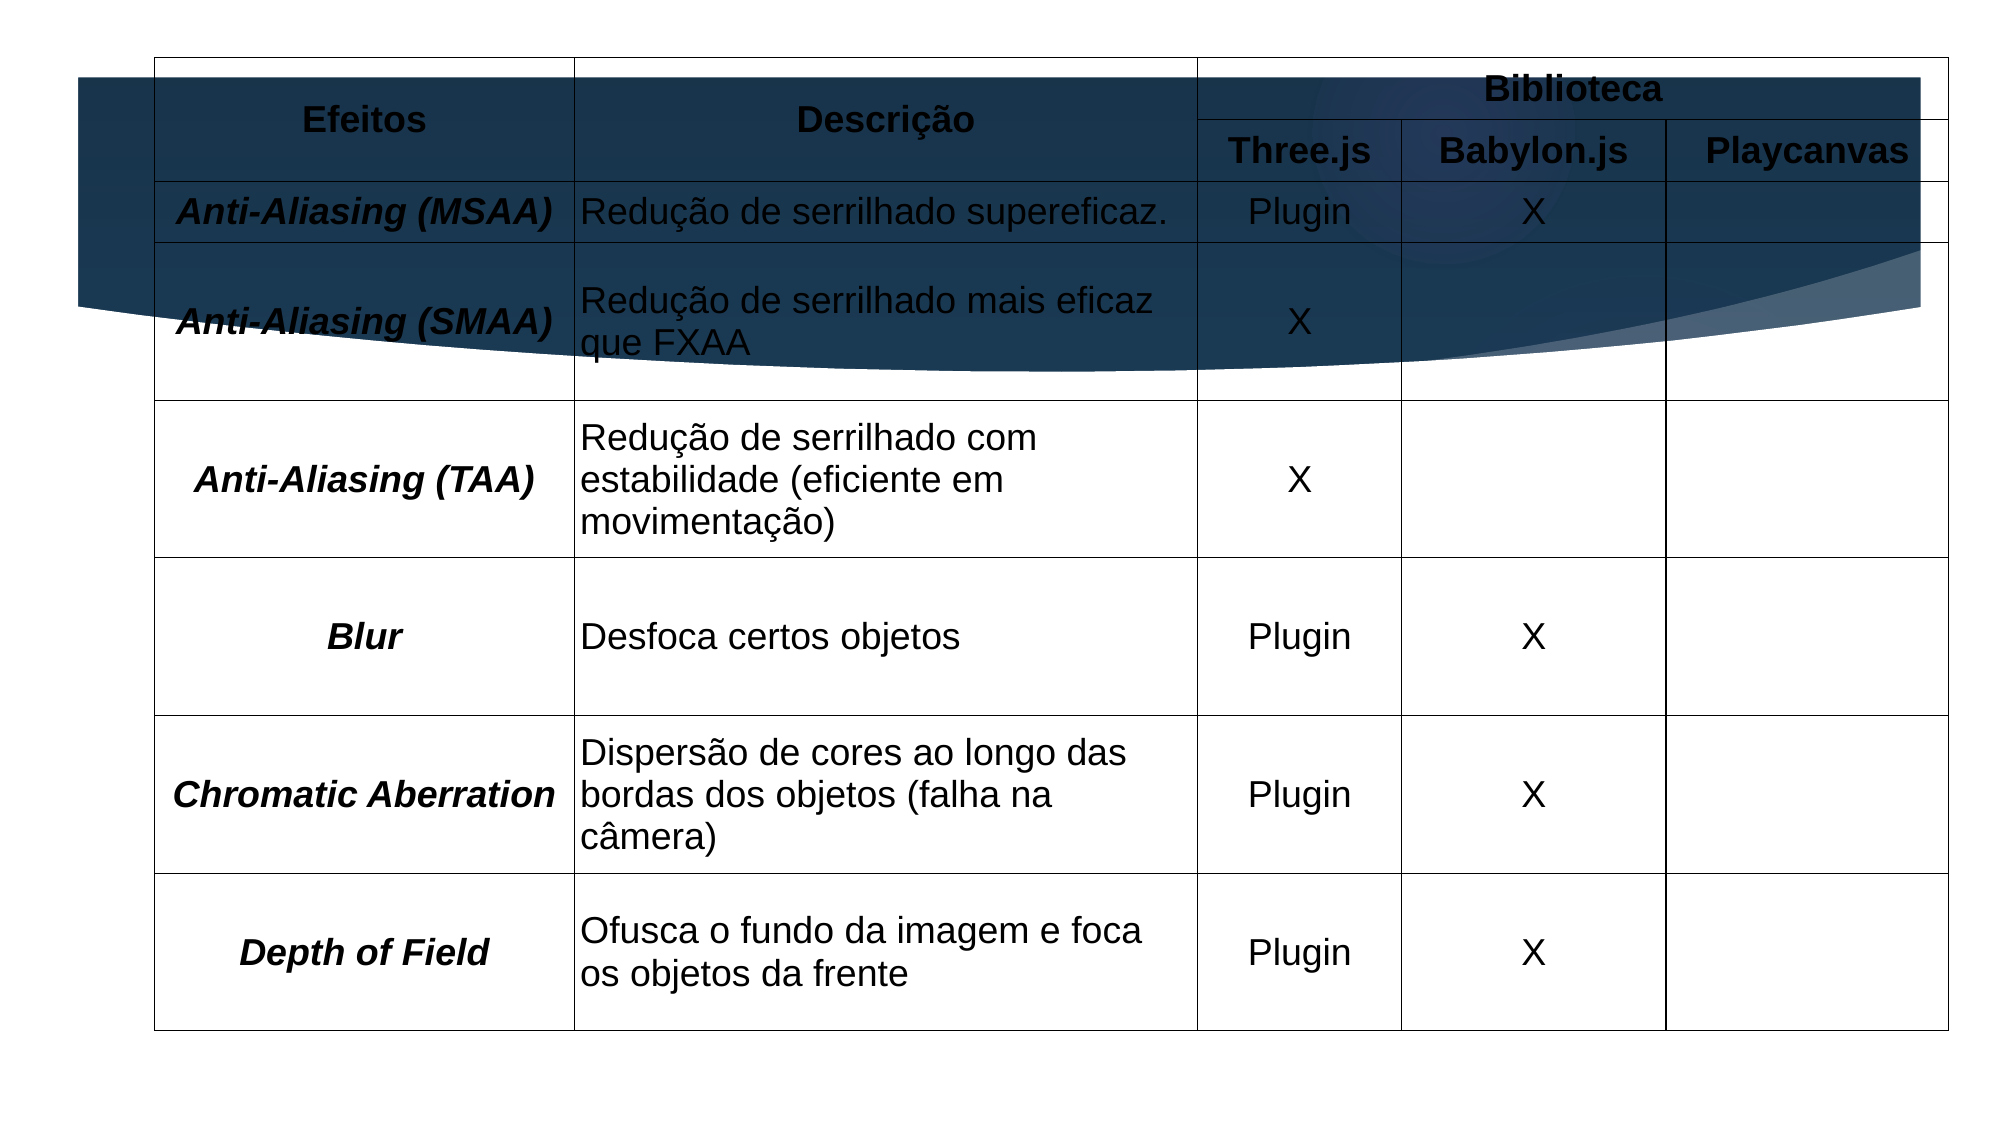

| Efeitos | Descrição | Biblioteca |  |  |
| --- | --- | --- | --- | --- |
|  |  | Three.js | Babylon.js | Playcanvas |
| Anti-Aliasing (MSAA) | Redução de serrilhado supereficaz. | Plugin | X |  |
| Anti-Aliasing (SMAA) | Redução de serrilhado mais eficaz que FXAA | X |  |  |
| Anti-Aliasing (TAA) | Redução de serrilhado com estabilidade (eficiente em movimentação) | X |  |  |
| Blur | Desfoca certos objetos | Plugin | X |  |
| Chromatic Aberration | Dispersão de cores ao longo das bordas dos objetos (falha na câmera) | Plugin | X |  |
| Depth of Field | Ofusca o fundo da imagem e foca os objetos da frente | Plugin | X |  |